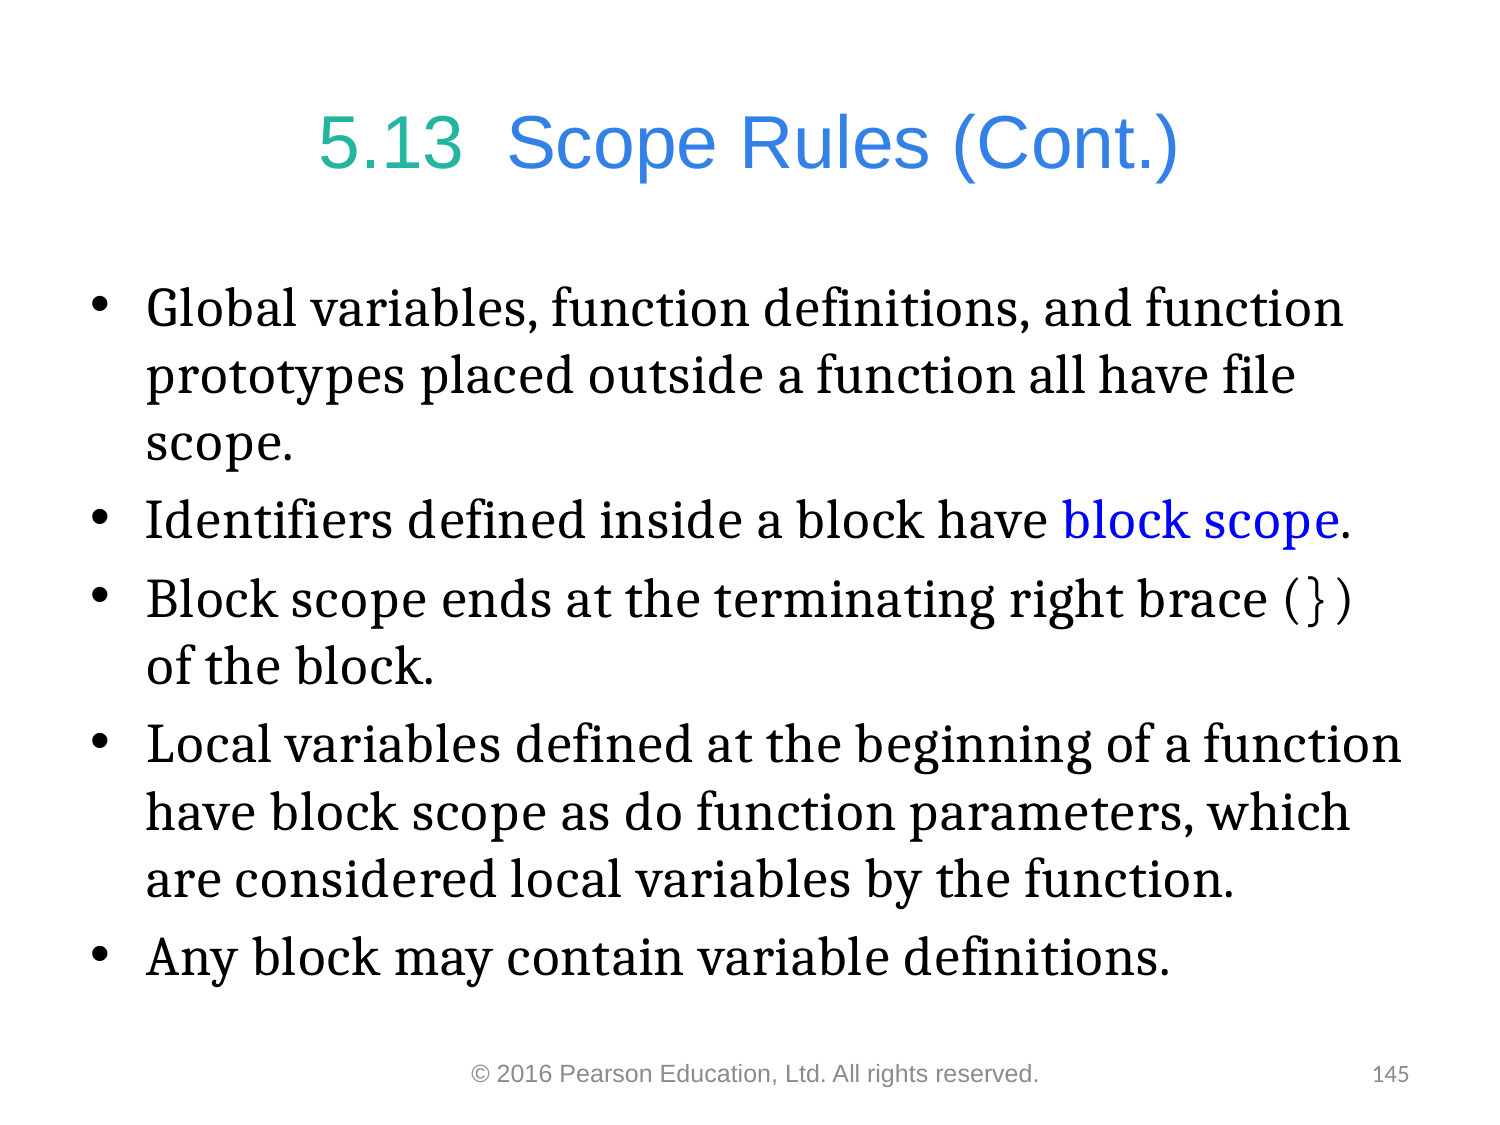

# 5.13  Scope Rules (Cont.)
Global variables, function definitions, and function prototypes placed outside a function all have file scope.
Identifiers defined inside a block have block scope.
Block scope ends at the terminating right brace (}) of the block.
Local variables defined at the beginning of a function have block scope as do function parameters, which are considered local variables by the function.
Any block may contain variable definitions.
© 2016 Pearson Education, Ltd. All rights reserved.
145